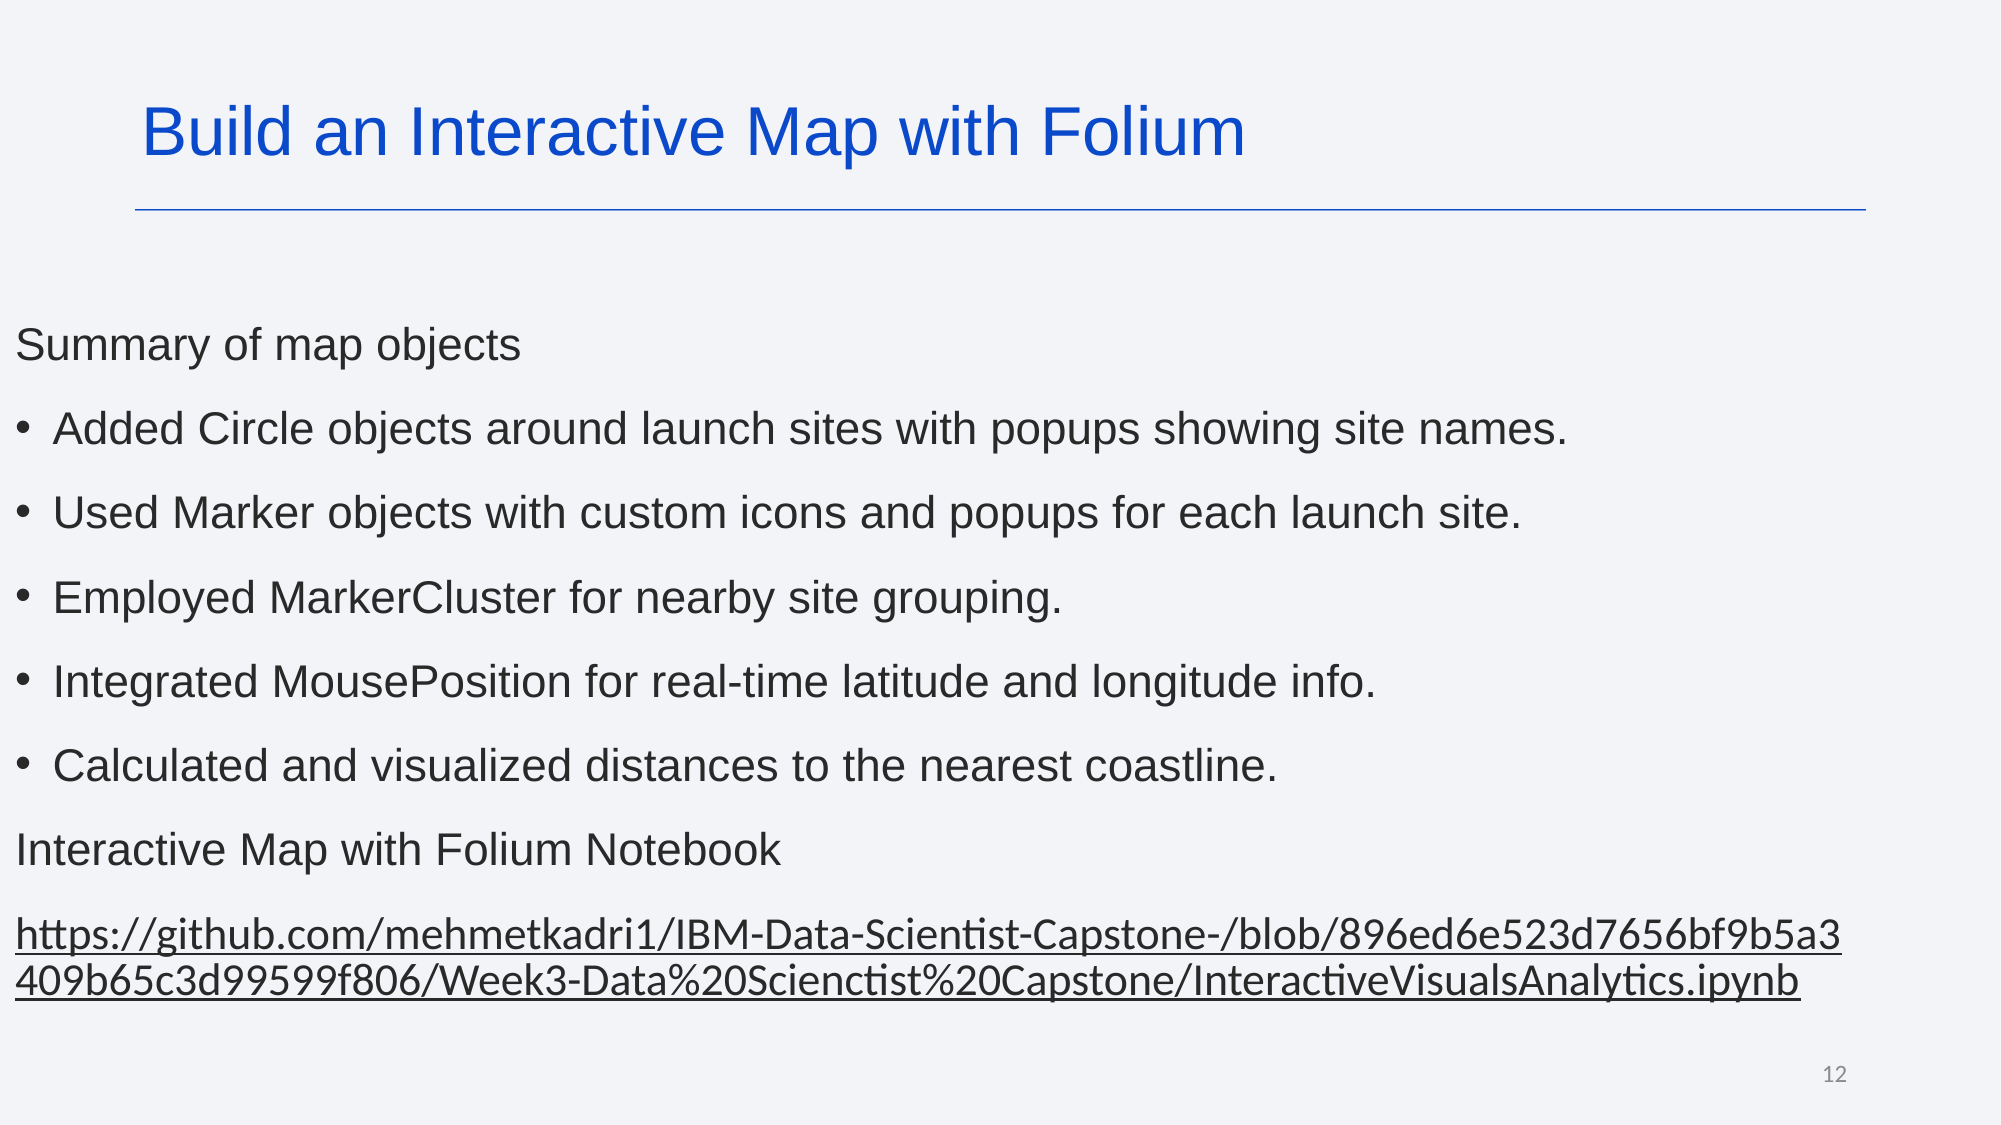

Build an Interactive Map with Folium
Summary of map objects
Added Circle objects around launch sites with popups showing site names.
Used Marker objects with custom icons and popups for each launch site.
Employed MarkerCluster for nearby site grouping.
Integrated MousePosition for real-time latitude and longitude info.
Calculated and visualized distances to the nearest coastline.
Interactive Map with Folium Notebook
https://github.com/mehmetkadri1/IBM-Data-Scientist-Capstone-/blob/896ed6e523d7656bf9b5a3409b65c3d99599f806/Week3-Data%20Scienctist%20Capstone/InteractiveVisualsAnalytics.ipynb

12